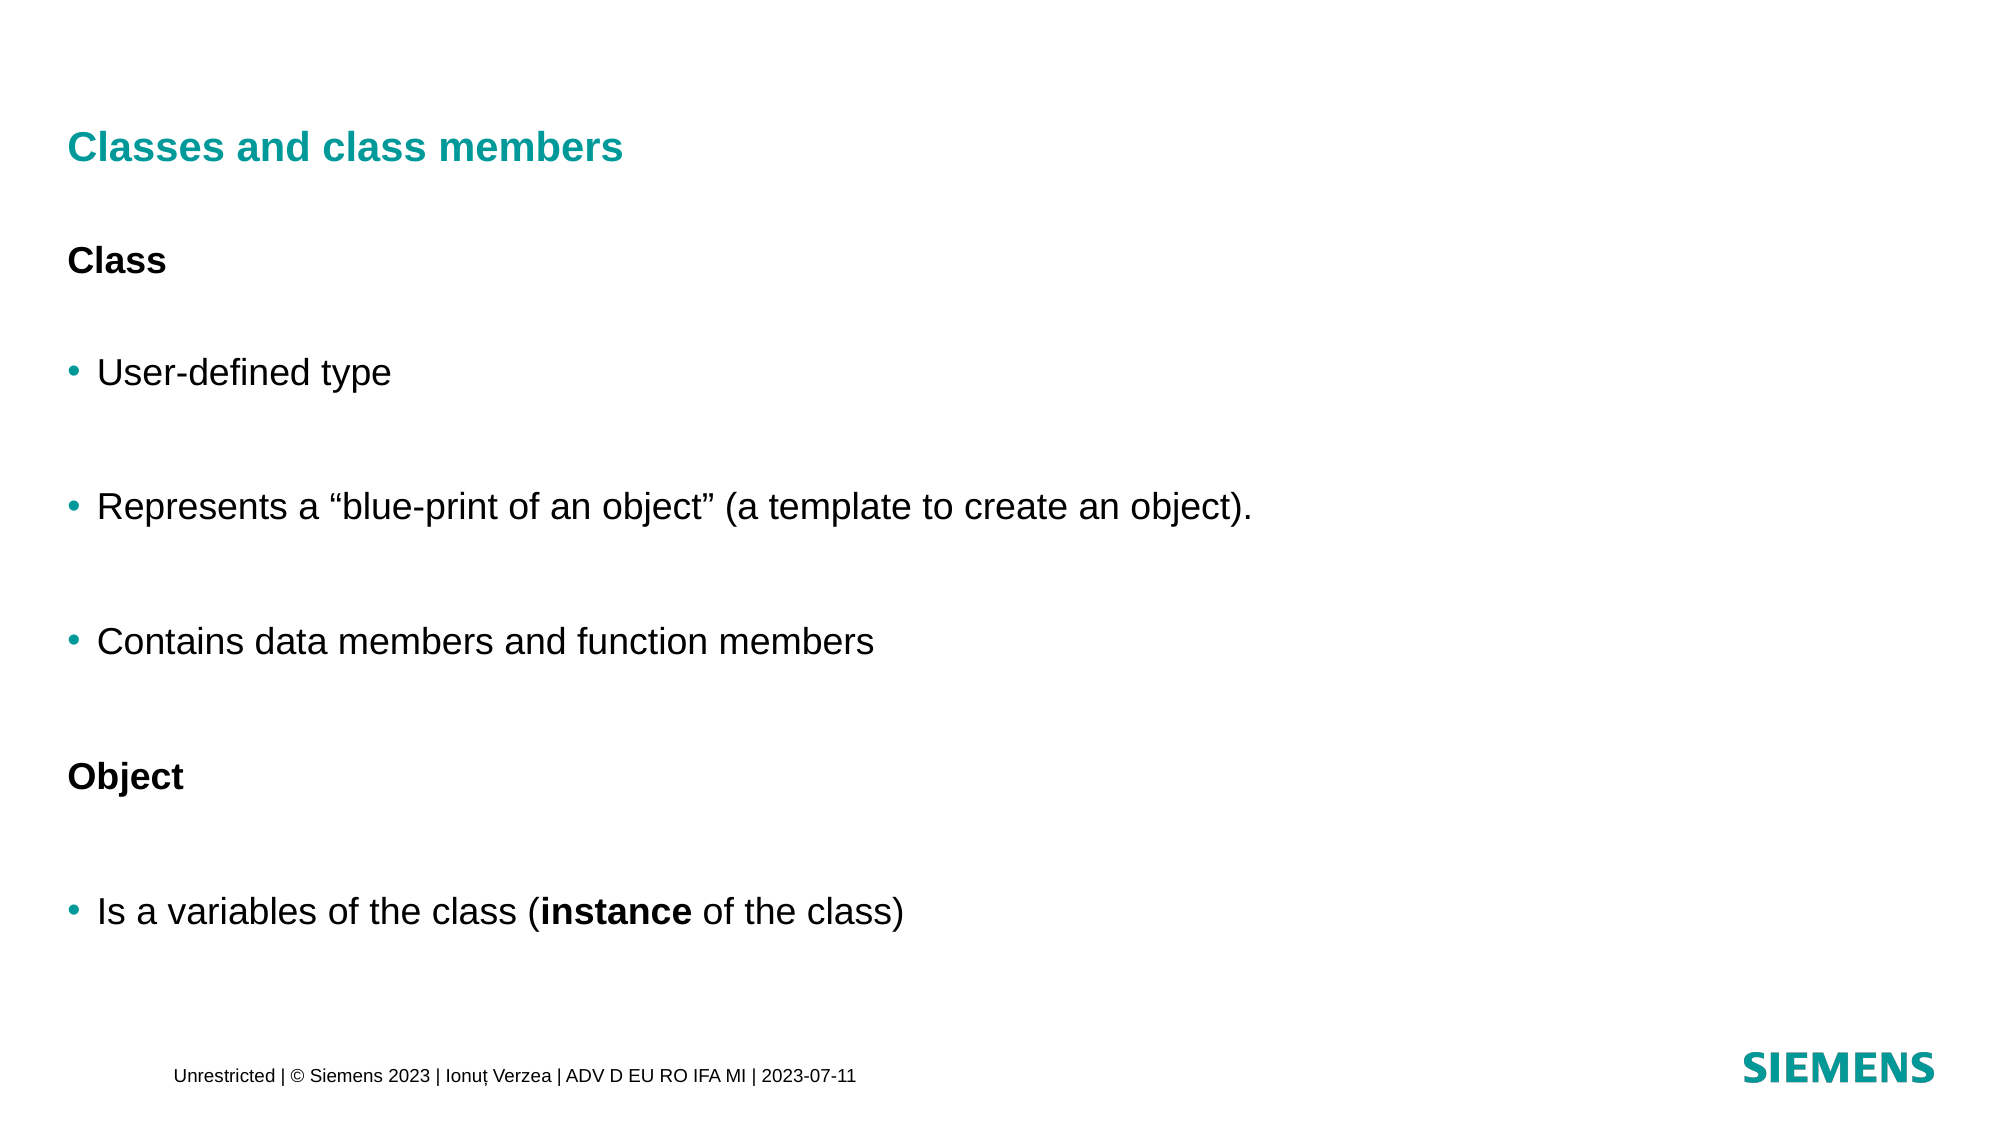

# Classes and class members
Class

User-defined type

Represents a “blue-print of an object” (a template to create an object).

Contains data members and function members

Object

Is a variables of the class (instance of the class)

Unrestricted | © Siemens 2023 | Ionuț Verzea | ADV D EU RO IFA MI | 2023-07-11